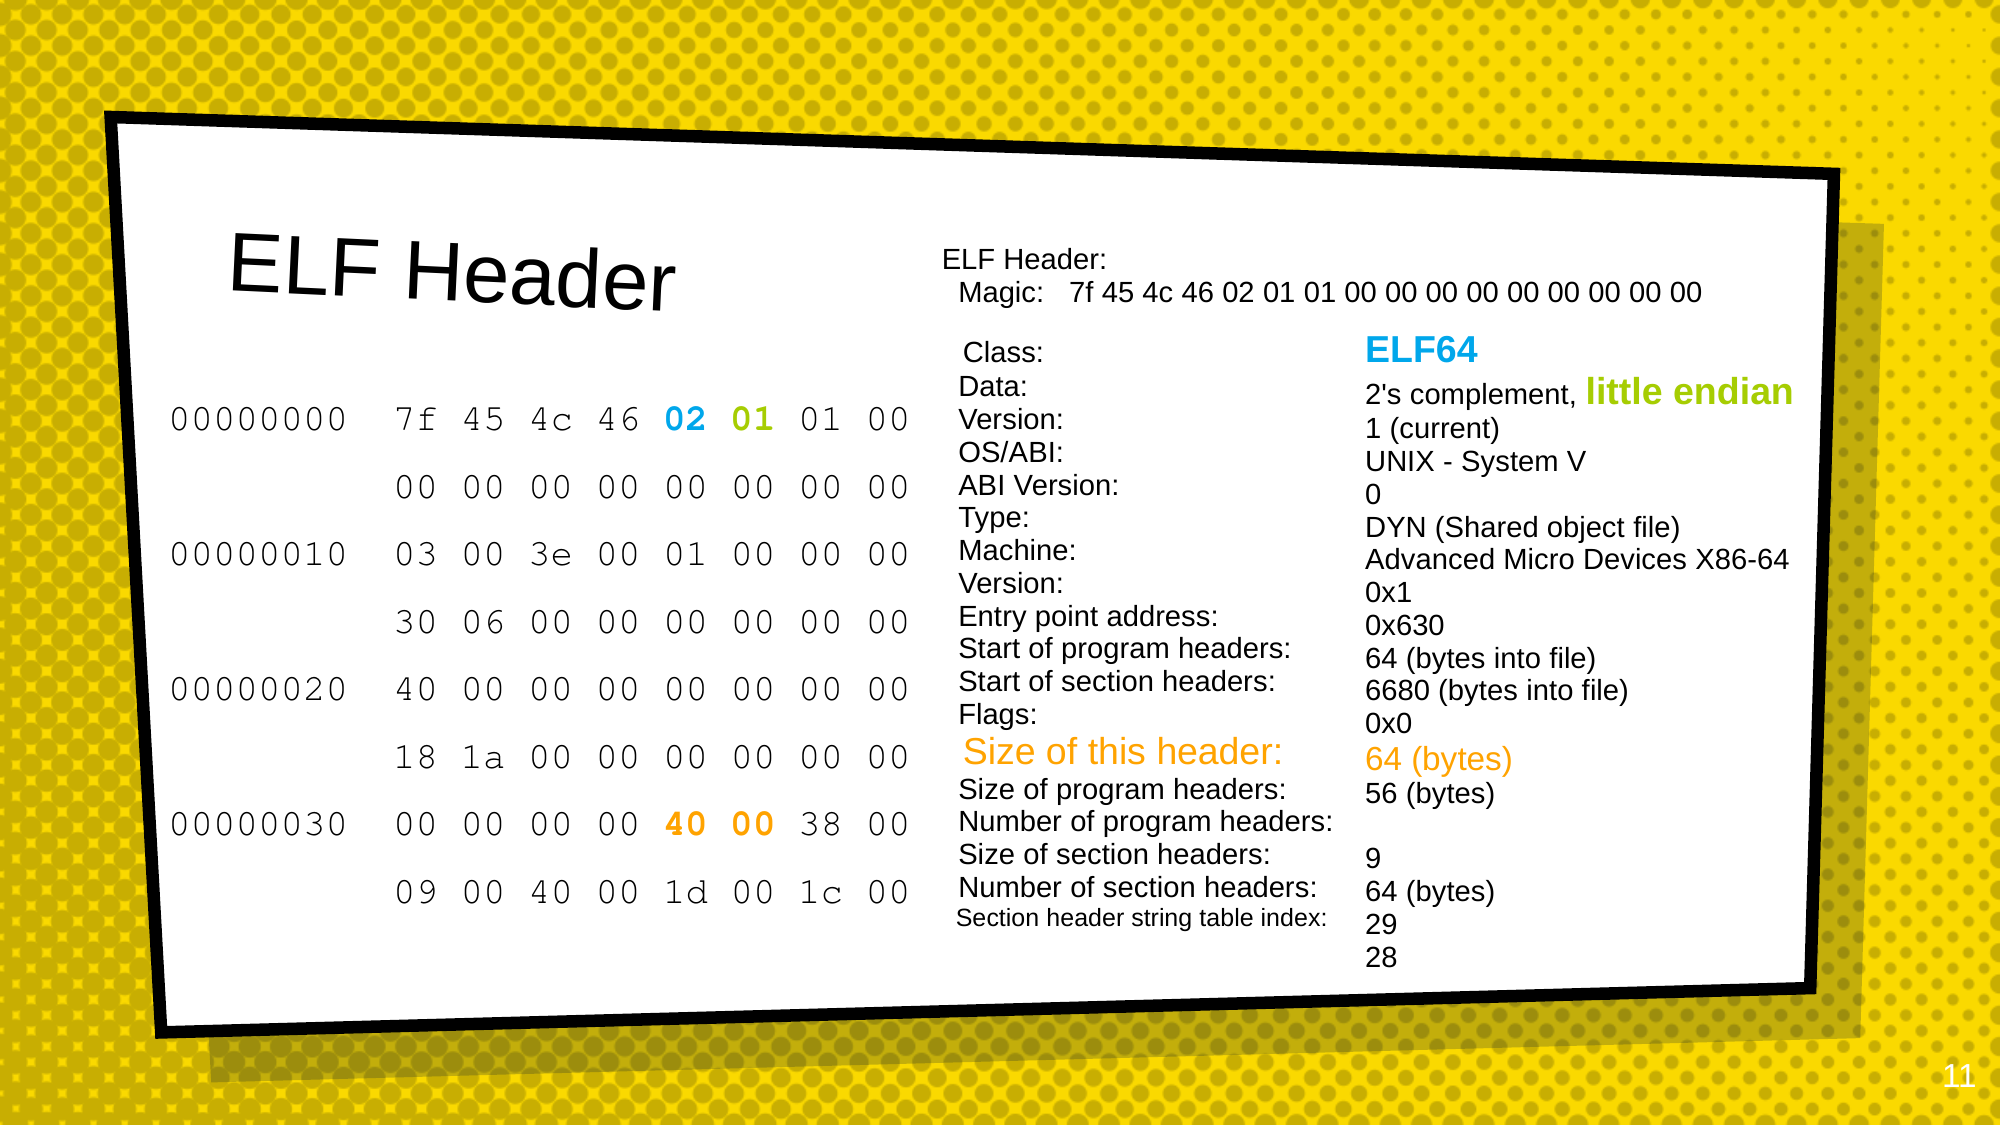

# ELF Header
| ELF Header: Magic: 7f 45 4c 46 02 01 01 00 00 00 00 00 00 00 00 00 |  |
| --- | --- |
| Class: Data: Version: OS/ABI: ABI Version: Type: Machine: Version: Entry point address: Start of program headers: Start of section headers: Flags: Size of this header: Size of program headers: Number of program headers: Size of section headers: Number of section headers: Section header string table index: | ELF64 2's complement, little endian 1 (current) UNIX - System V 0 DYN (Shared object file) Advanced Micro Devices X86-64 0x1 0x630 64 (bytes into file) 6680 (bytes into file) 0x0 64 (bytes) 56 (bytes) 9 64 (bytes) 29 28 |
00000000  7f 45 4c 46 02 01 01 00
          00 00 00 00 00 00 00 00
00000010  03 00 3e 00 01 00 00 00
          30 06 00 00 00 00 00 00
00000020  40 00 00 00 00 00 00 00
          18 1a 00 00 00 00 00 00
00000030  00 00 00 00 40 00 38 00
          09 00 40 00 1d 00 1c 00
11